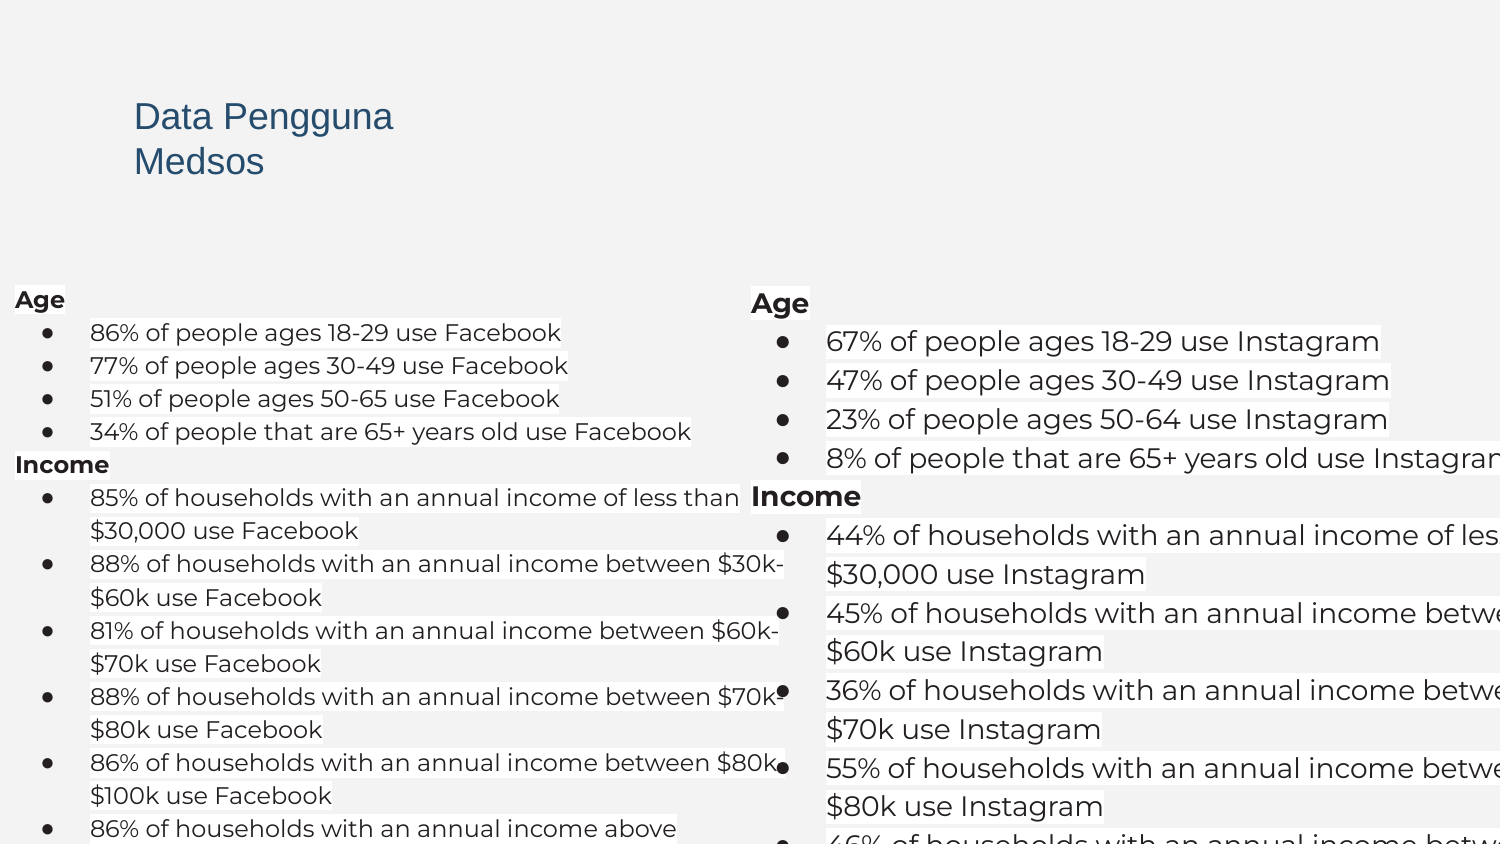

# Data Pengguna Medsos

Age
86% of people ages 18-29 use Facebook
77% of people ages 30-49 use Facebook
51% of people ages 50-65 use Facebook
34% of people that are 65+ years old use Facebook
Income
85% of households with an annual income of less than $30,000 use Facebook
88% of households with an annual income between $30k-$60k use Facebook
81% of households with an annual income between $60k-$70k use Facebook
88% of households with an annual income between $70k-$80k use Facebook
86% of households with an annual income between $80k-$100k use Facebook
86% of households with an annual income above $100,000 use Facebook

Age
67% of people ages 18-29 use Instagram
47% of people ages 30-49 use Instagram
23% of people ages 50-64 use Instagram
8% of people that are 65+ years old use Instagram
Income
44% of households with an annual income of less than $30,000 use Instagram
45% of households with an annual income between $30k-$60k use Instagram
36% of households with an annual income between $60k-$70k use Instagram
55% of households with an annual income between $70k-$80k use Instagram
46% of households with an annual income between $80k-$100k use Instagram
60% of households with an annual income above $100,000 use Instagram